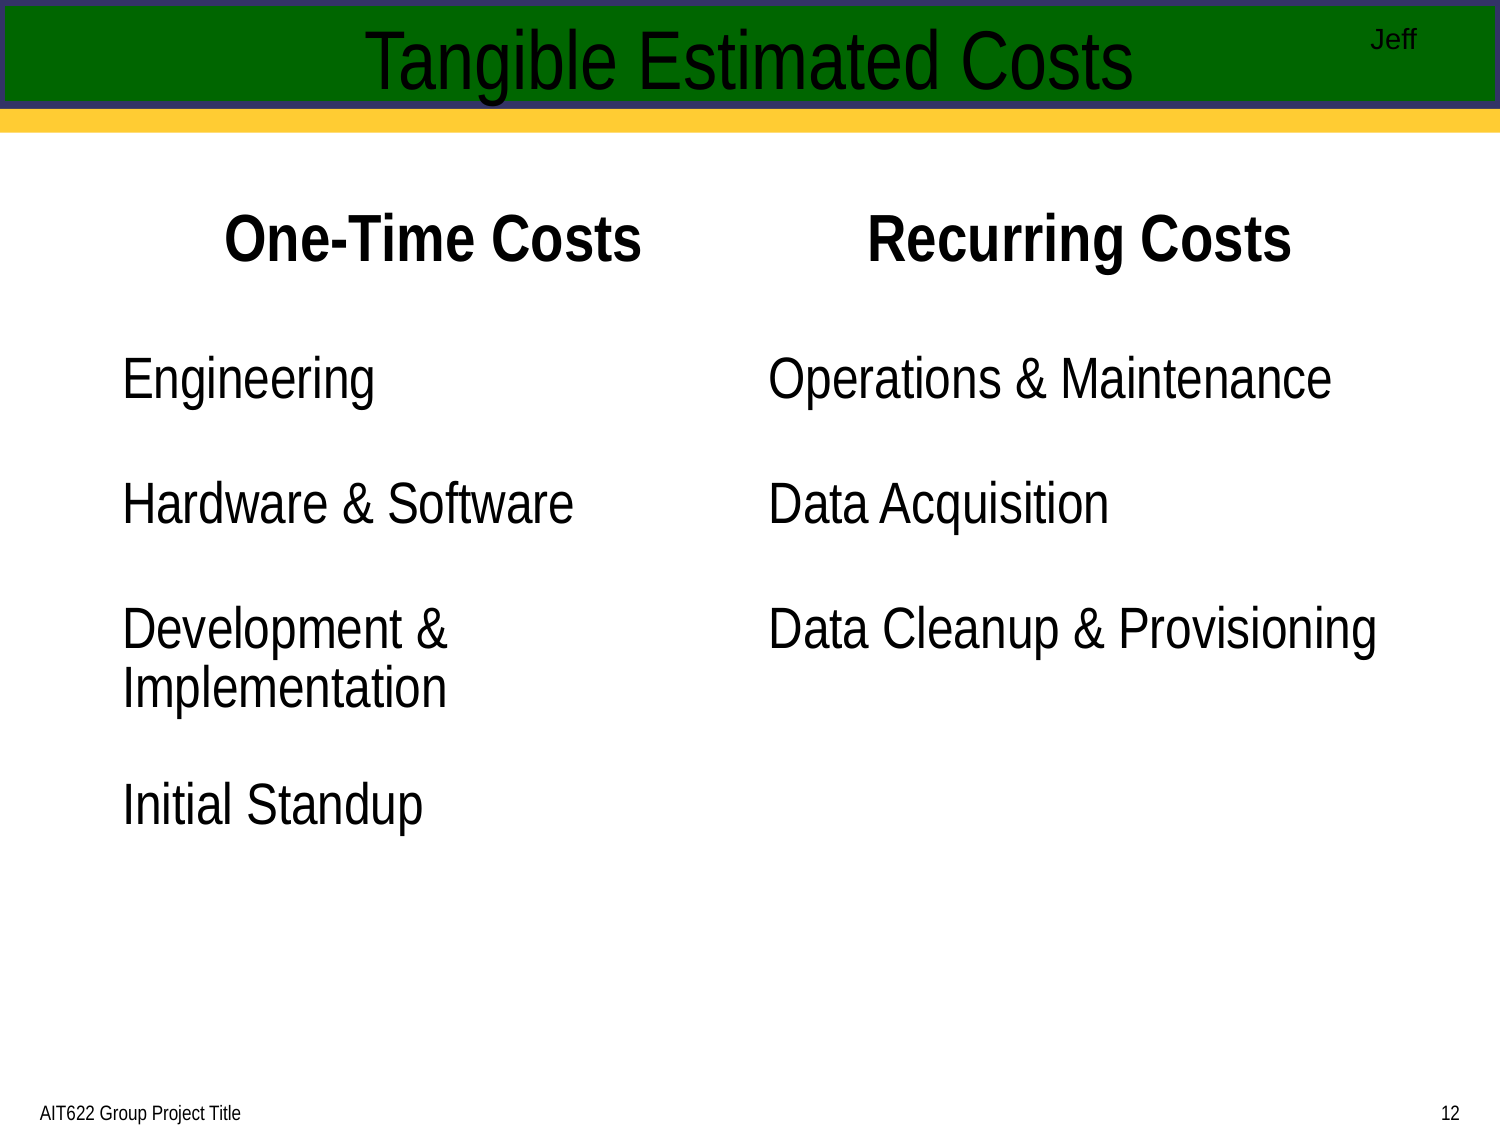

# Tangible Estimated Costs
Jeff
| One-Time Costs | Recurring Costs |
| --- | --- |
| Engineering | Operations & Maintenance |
| Hardware & Software | Data Acquisition |
| Development & Implementation | Data Cleanup & Provisioning |
| Initial Standup |  |